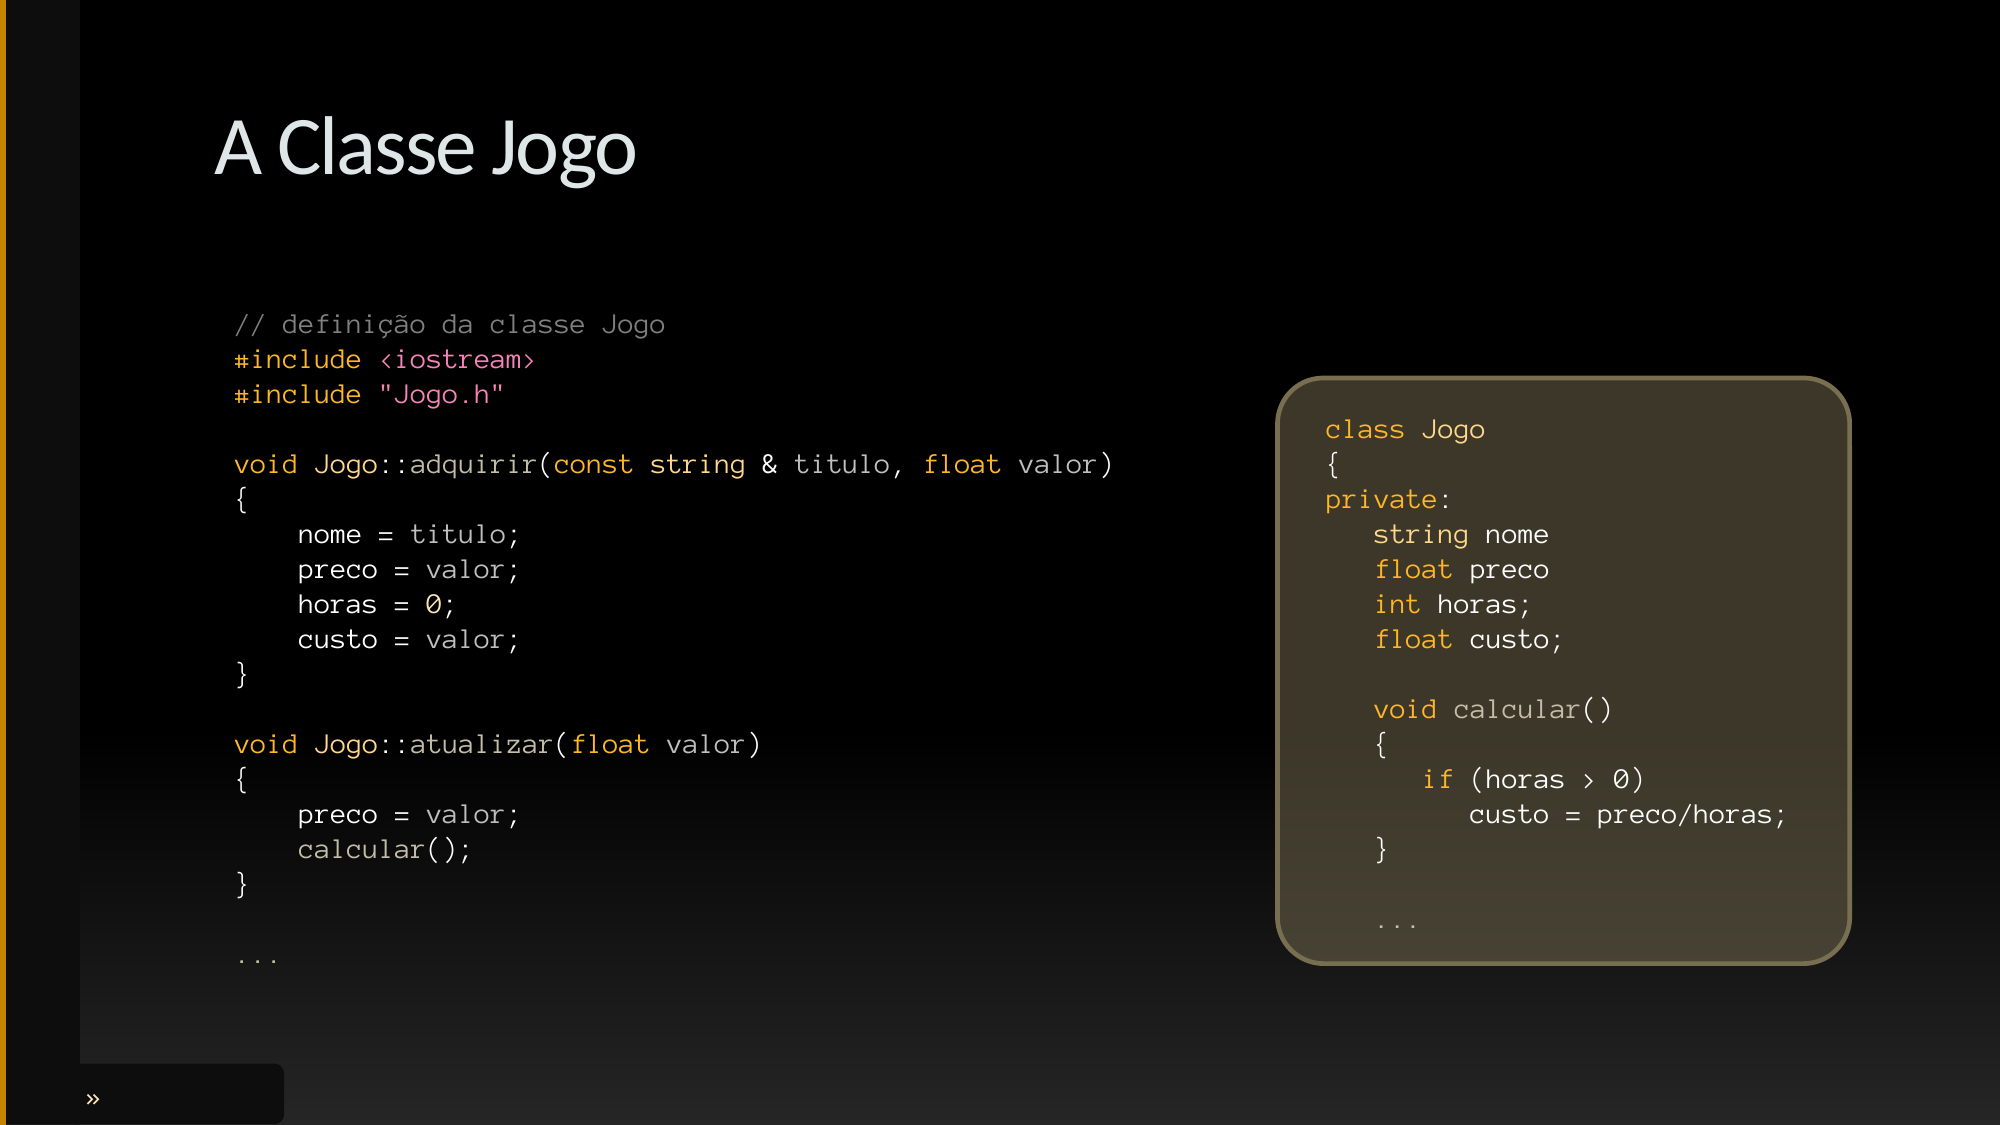

# A Classe Jogo
// definição da classe Jogo
#include <iostream>
#include "Jogo.h"
void Jogo::adquirir(const string & titulo, float valor)
{
    nome = titulo;
    preco = valor;
    horas = 0;
    custo = valor;
}

void Jogo::atualizar(float valor)
{
    preco = valor;
    calcular();
}

...

class Jogo
{
private:
   string nome
   float preco
   int horas;
   float custo;
   void calcular()
   {
      if (horas > 0)
         custo = preco/horas;
   }
   ...
» Jogo.cpp